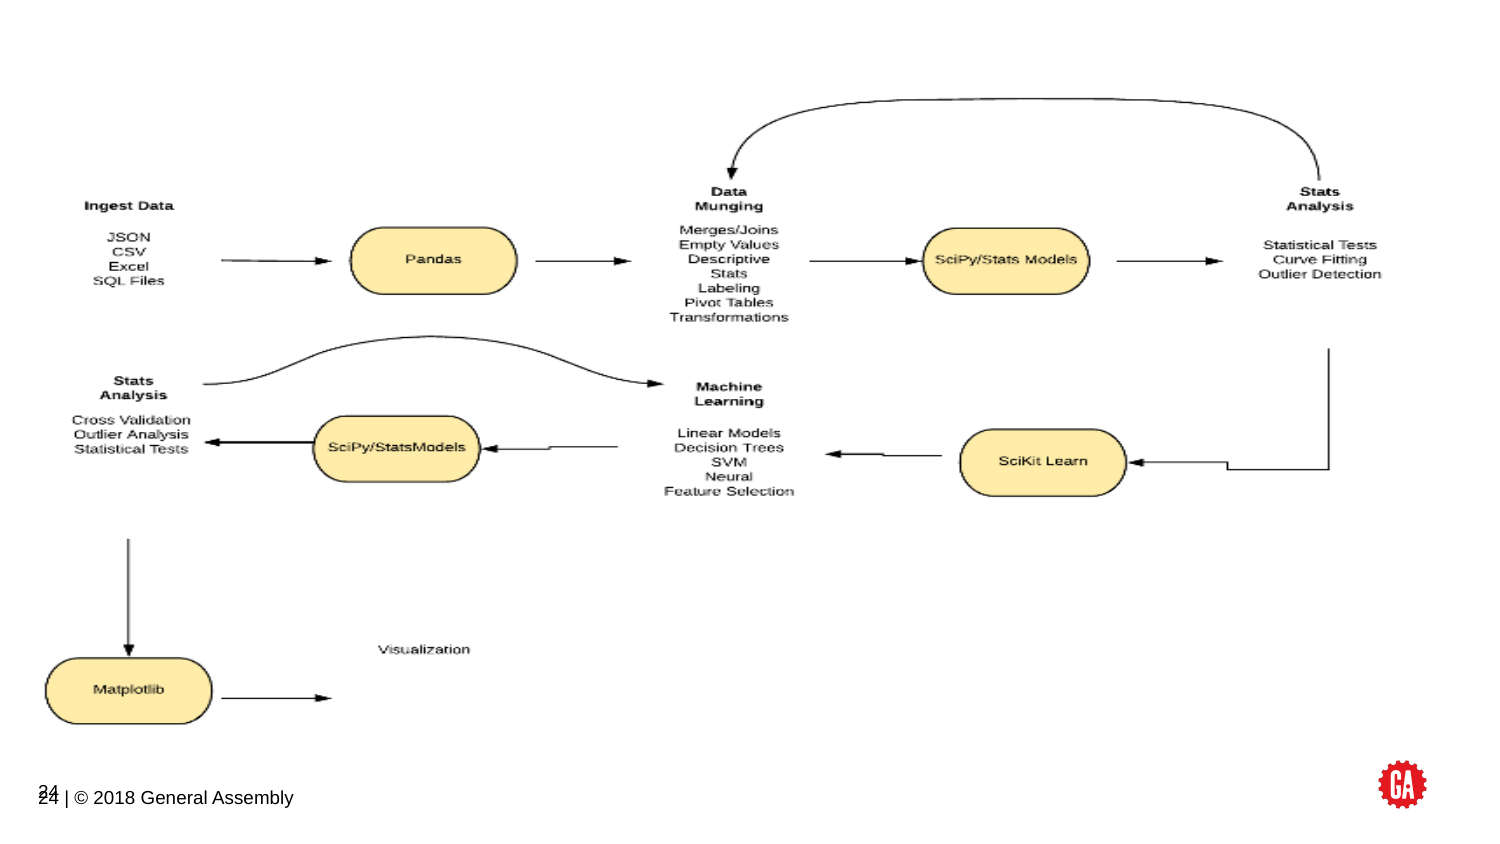

24
24 | © 2018 General Assembly